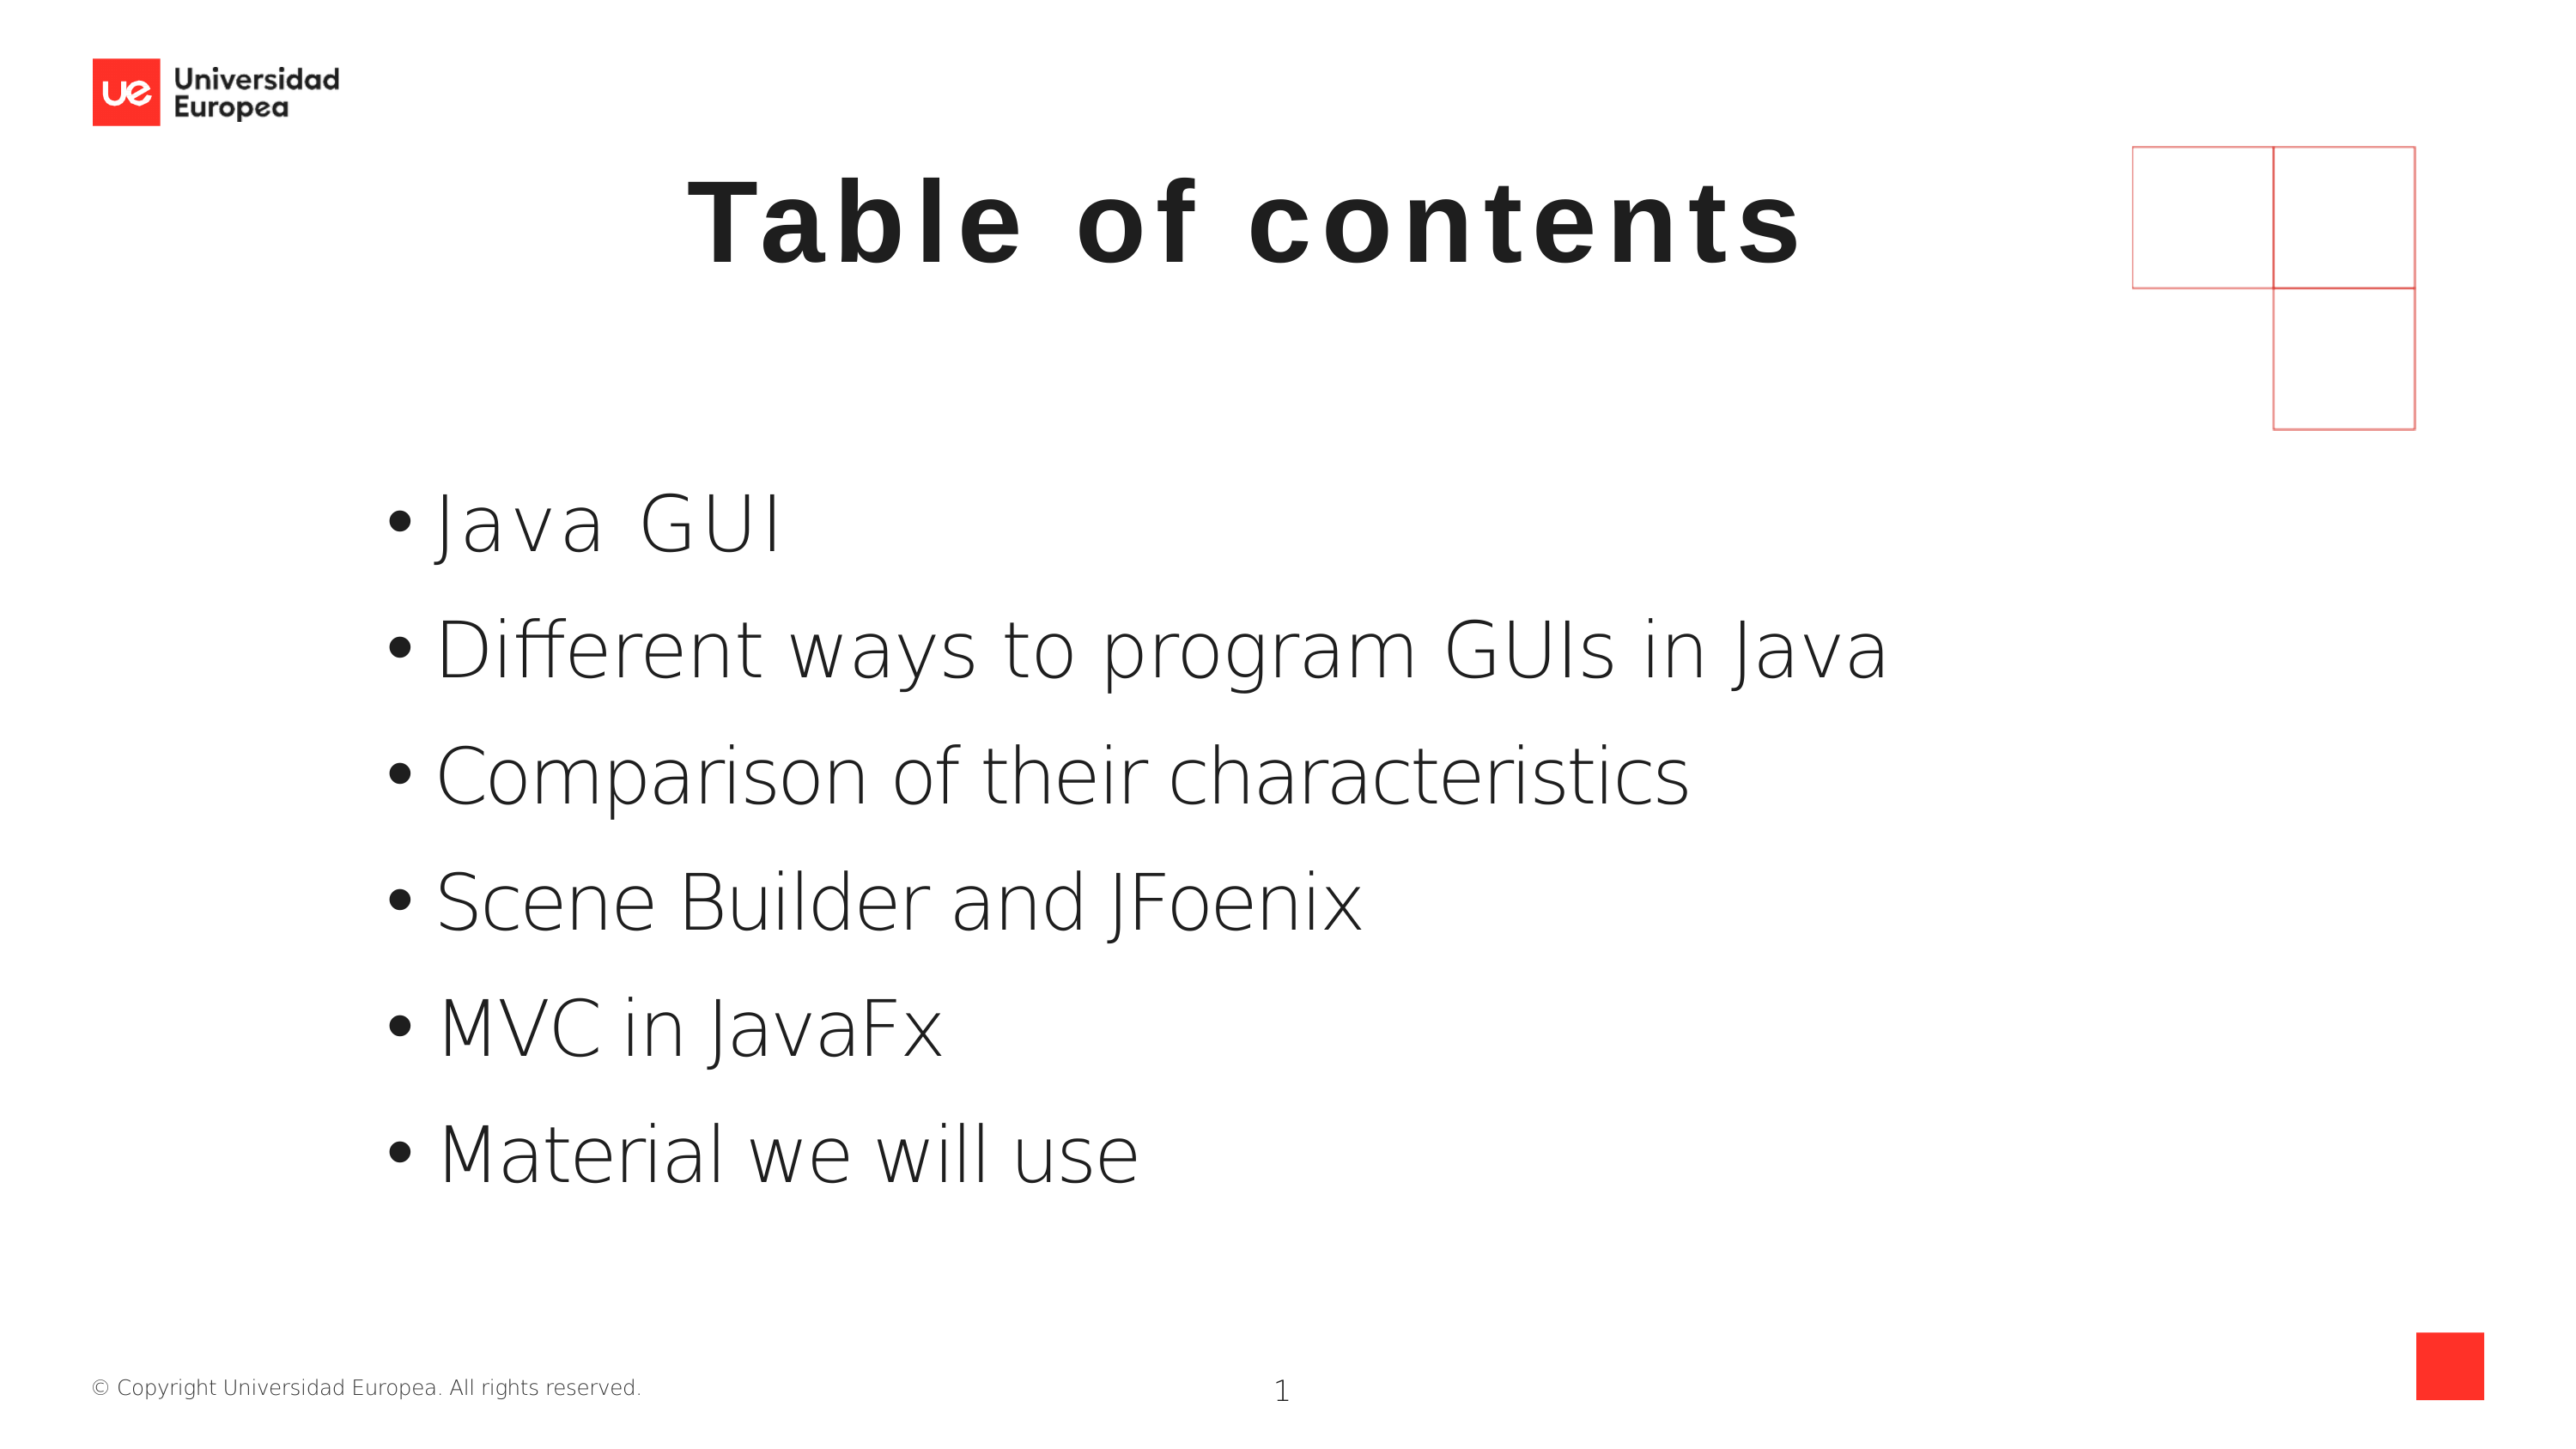

Table of contents
Java GUI
Different ways to program GUIs in Java
Comparison of their characteristics
Scene Builder and JFoenix
MVC in JavaFx
Material we will use

1
© Copyright Universidad Europea. All rights reserved.